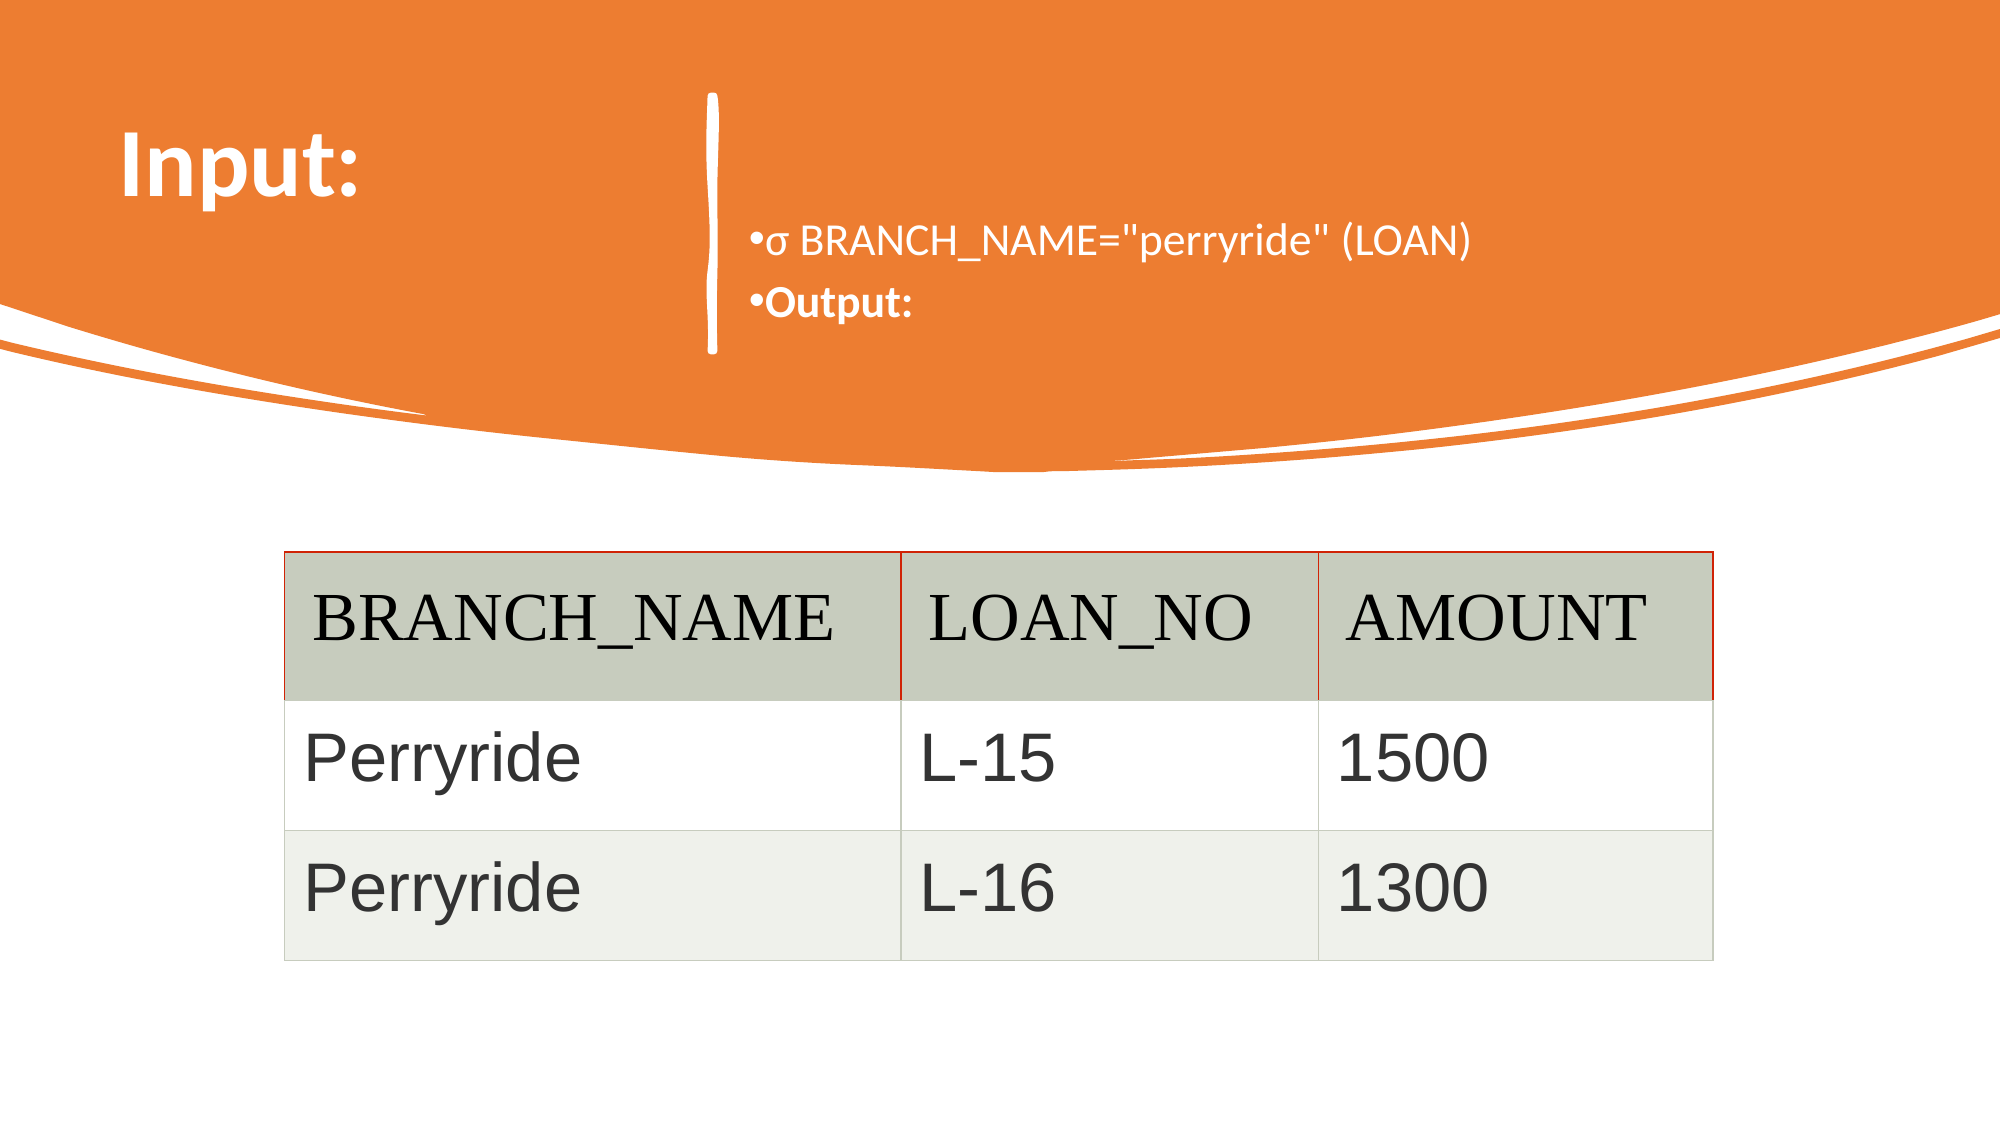

# Input:
σ BRANCH_NAME="perryride" (LOAN)
Output:

| BRANCH\_NAME | LOAN\_NO | AMOUNT |
| --- | --- | --- |
| Perryride | L-15 | 1500 |
| Perryride | L-16 | 1300 |